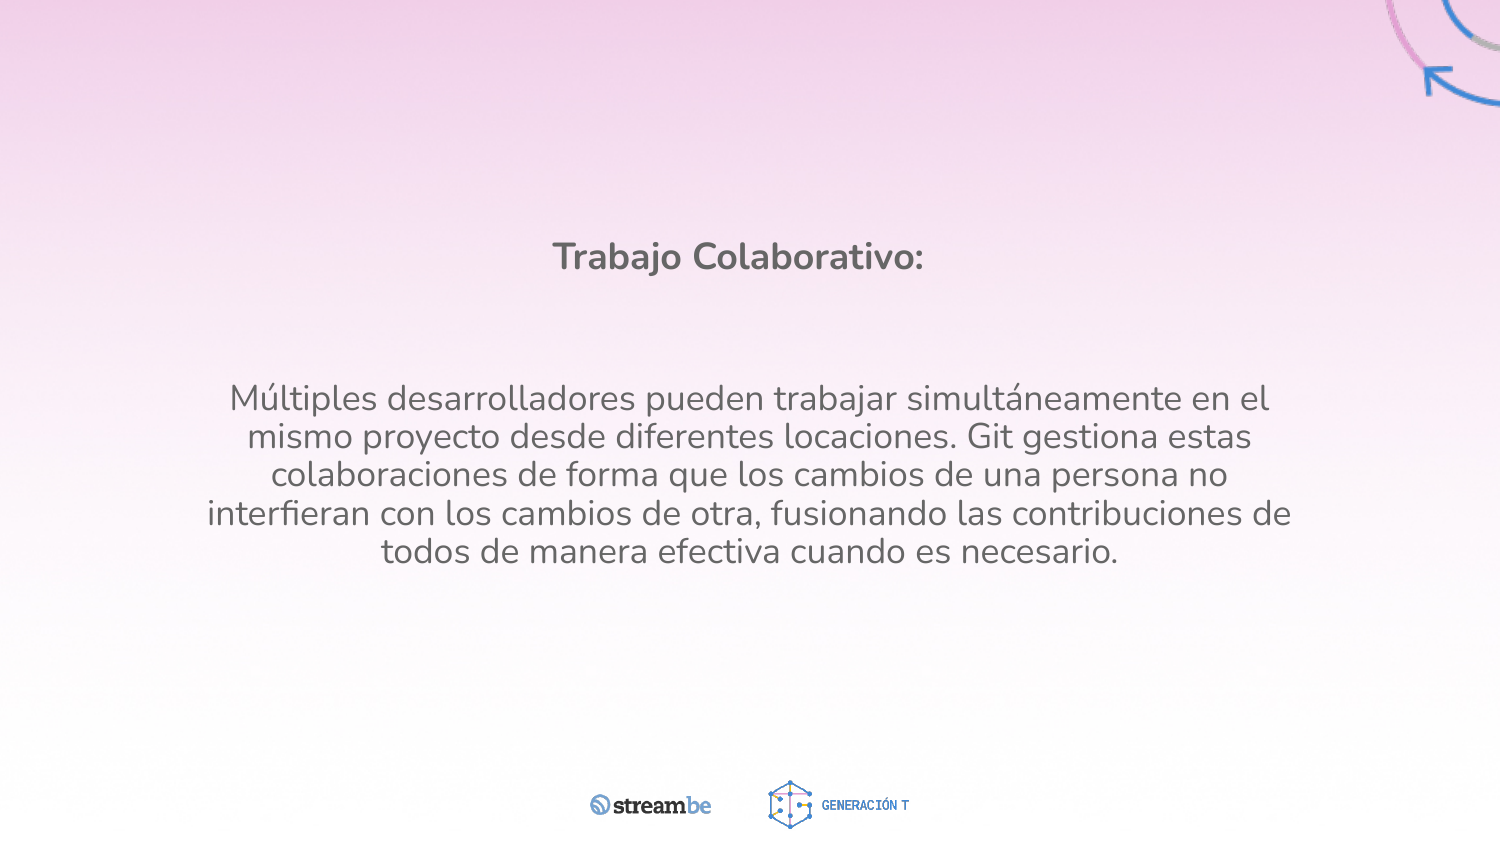

# Trabajo Colaborativo:
Múltiples desarrolladores pueden trabajar simultáneamente en el mismo proyecto desde diferentes locaciones. Git gestiona estas colaboraciones de forma que los cambios de una persona no interfieran con los cambios de otra, fusionando las contribuciones de todos de manera efectiva cuando es necesario.